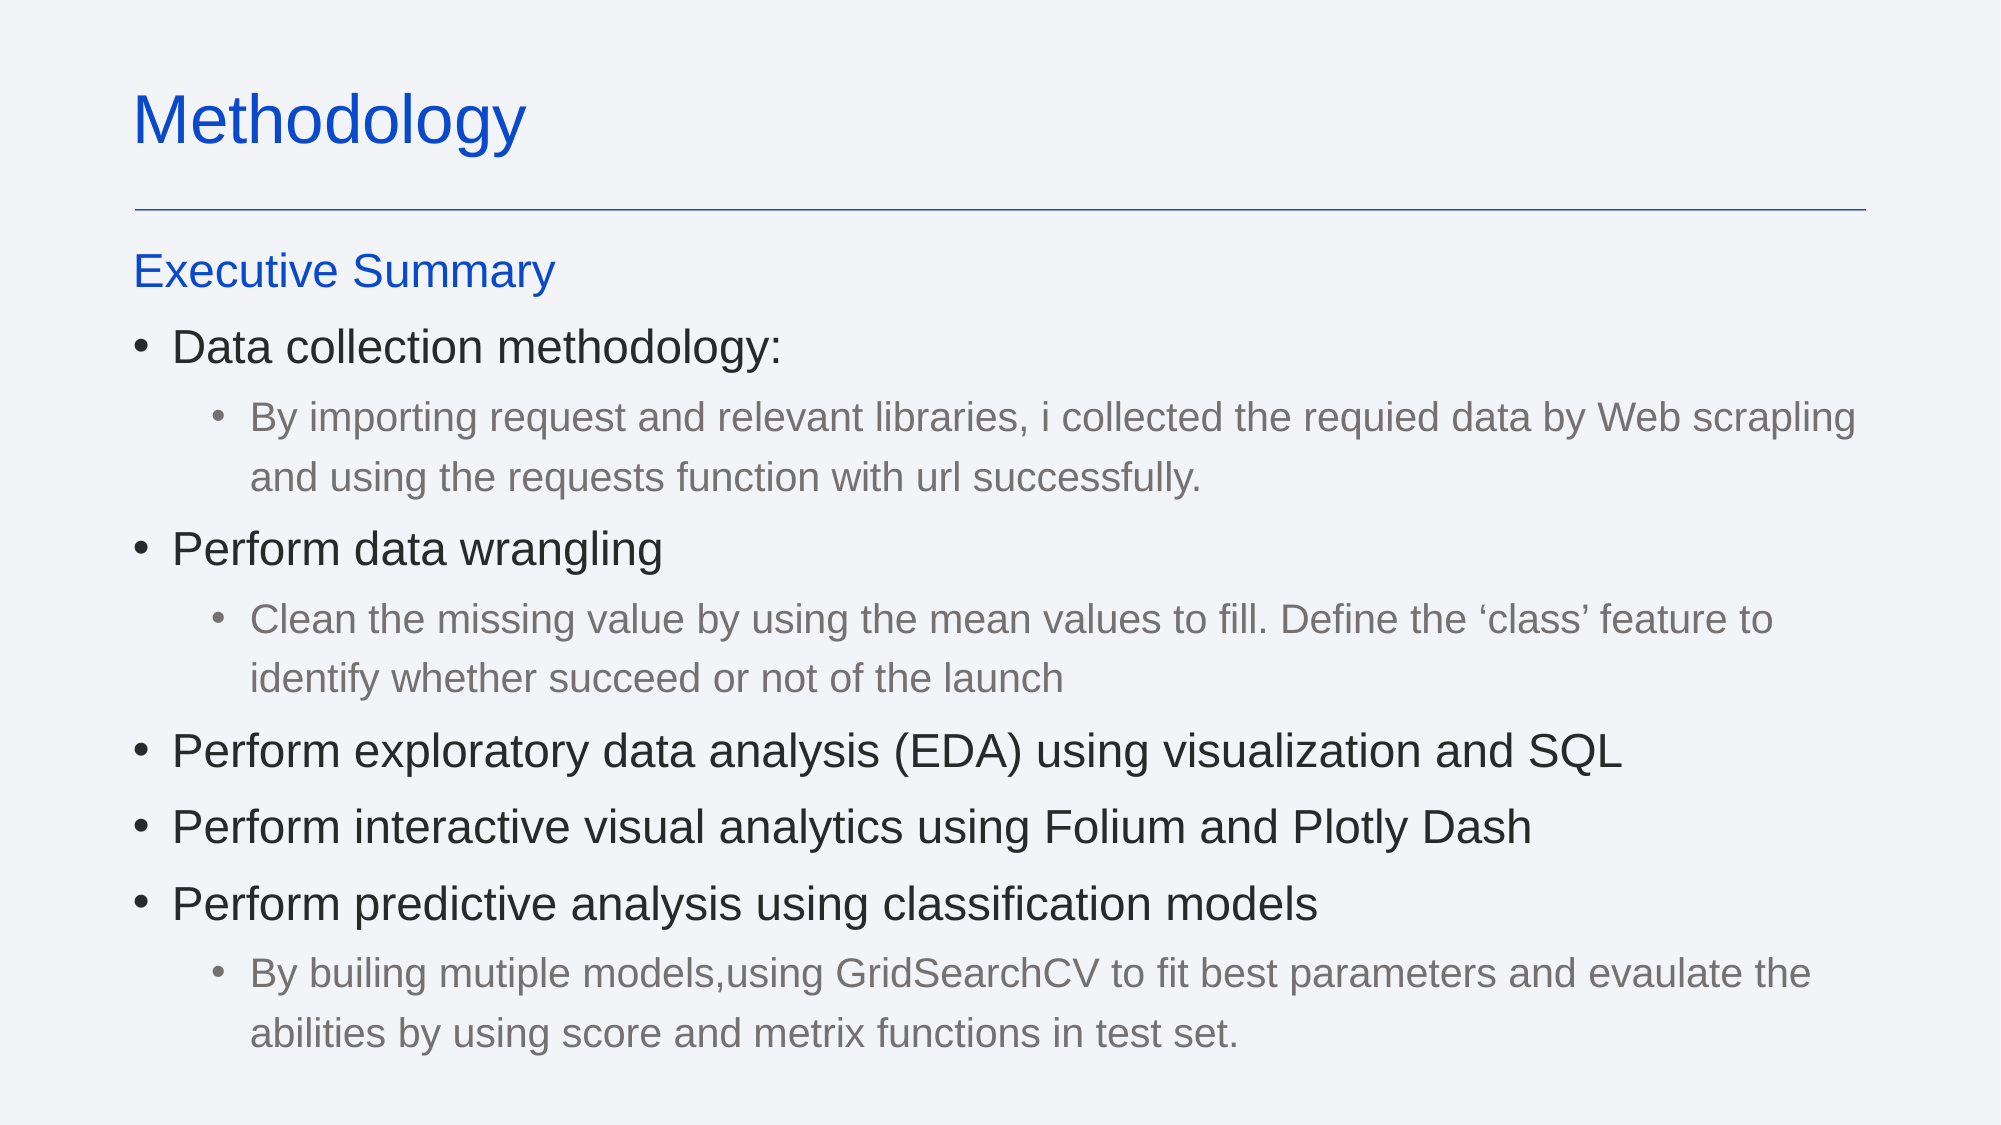

Methodology
Executive Summary
Data collection methodology:
By importing request and relevant libraries, i collected the requied data by Web scrapling and using the requests function with url successfully.
Perform data wrangling
Clean the missing value by using the mean values to fill. Define the ‘class’ feature to identify whether succeed or not of the launch
Perform exploratory data analysis (EDA) using visualization and SQL
Perform interactive visual analytics using Folium and Plotly Dash
Perform predictive analysis using classification models
By builing mutiple models,using GridSearchCV to fit best parameters and evaulate the abilities by using score and metrix functions in test set.

6